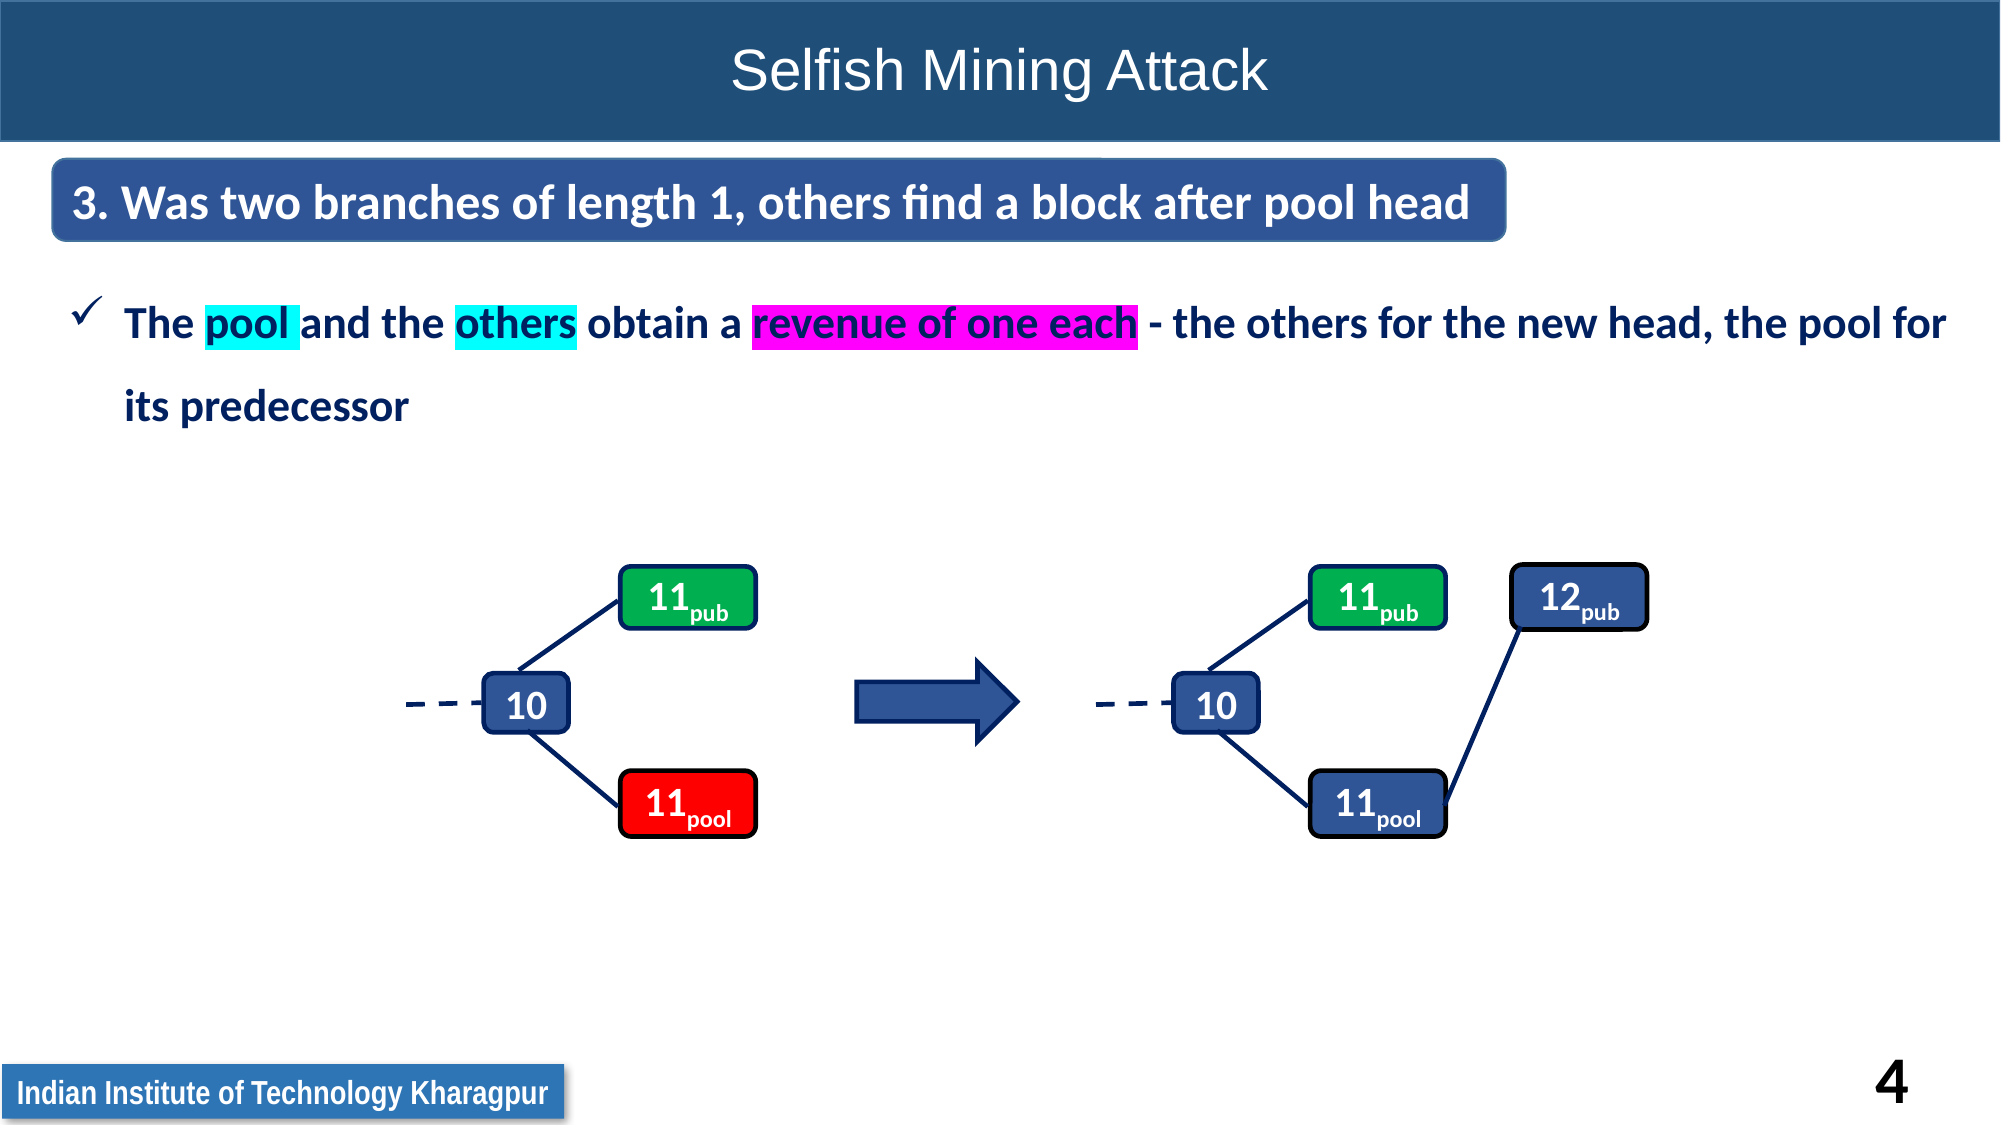

# Selfish Mining Attack
3. Was two branches of length 1, others find a block after pool head
The pool and the others obtain a revenue of one each - the others for the new head, the pool for its predecessor
12pub
11pub
10
11pool
11pub
10
11pool

4